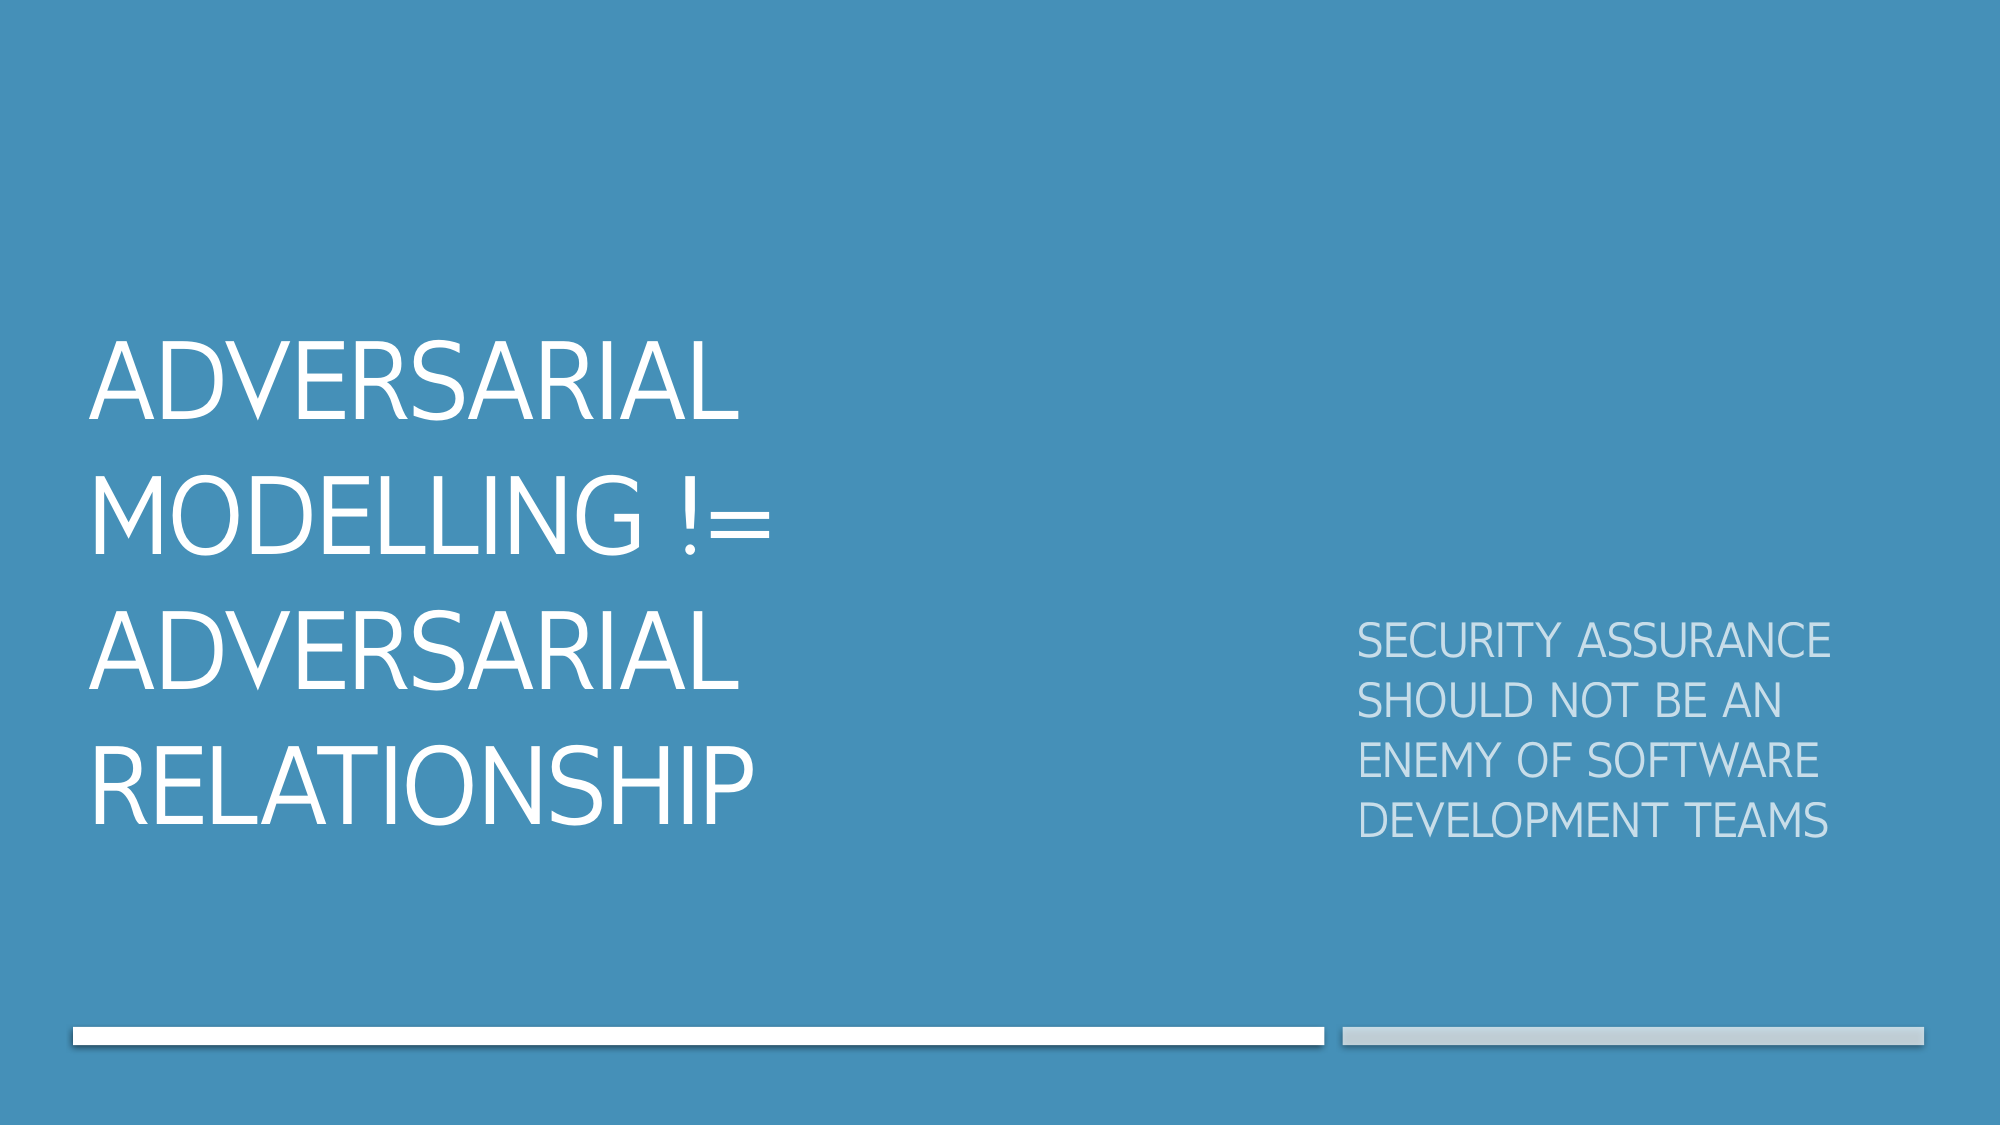

# Adversarial Modelling != Adversarial Relationship
Security assurance should not be an enemy of software development teams